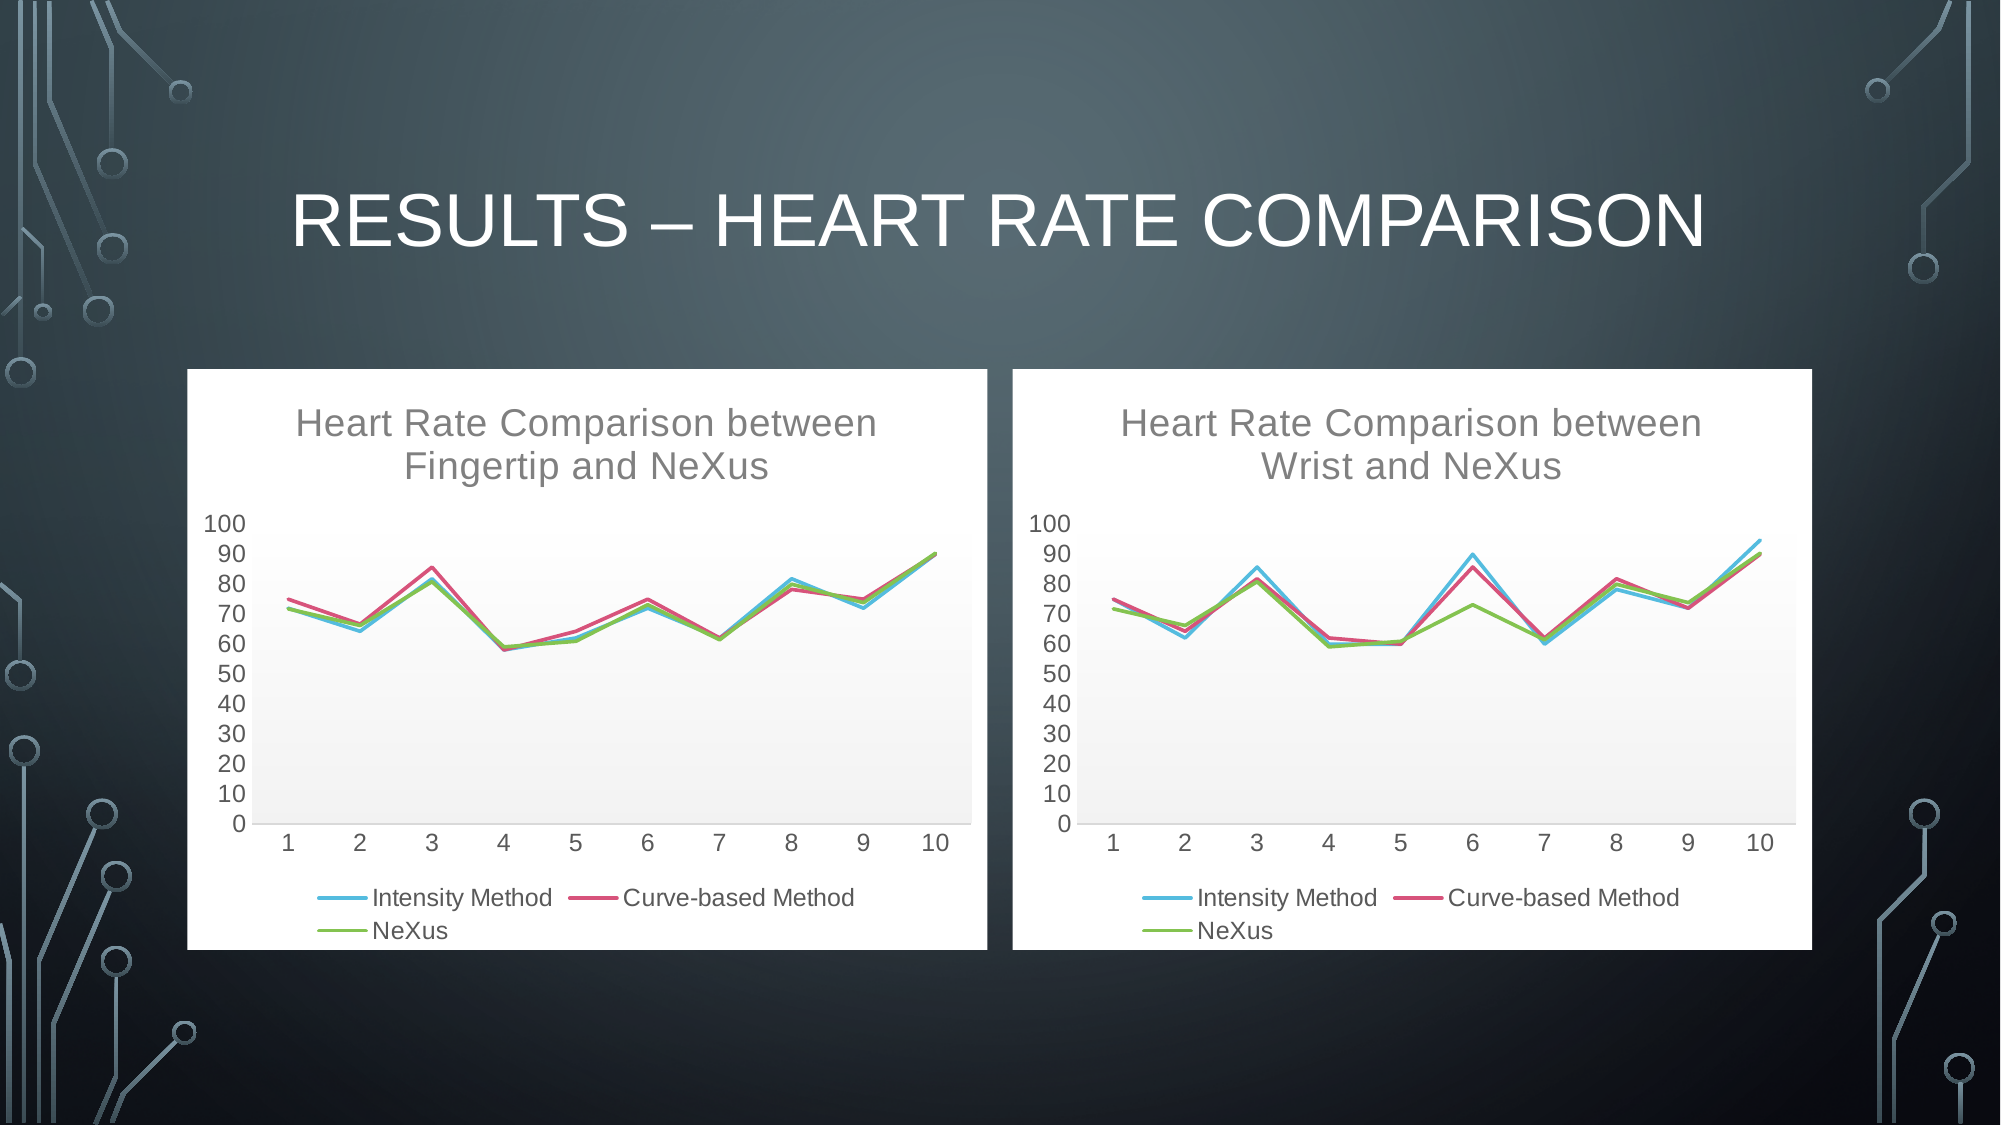

# Results – Heart Rate Comparison

### Chart: Heart Rate Comparison between Fingertip and NeXus

| Category |  |  |  |
|---|---|---|---|

### Chart: Heart Rate Comparison between Wrist and NeXus

| Category |  |  |  |
|---|---|---|---|